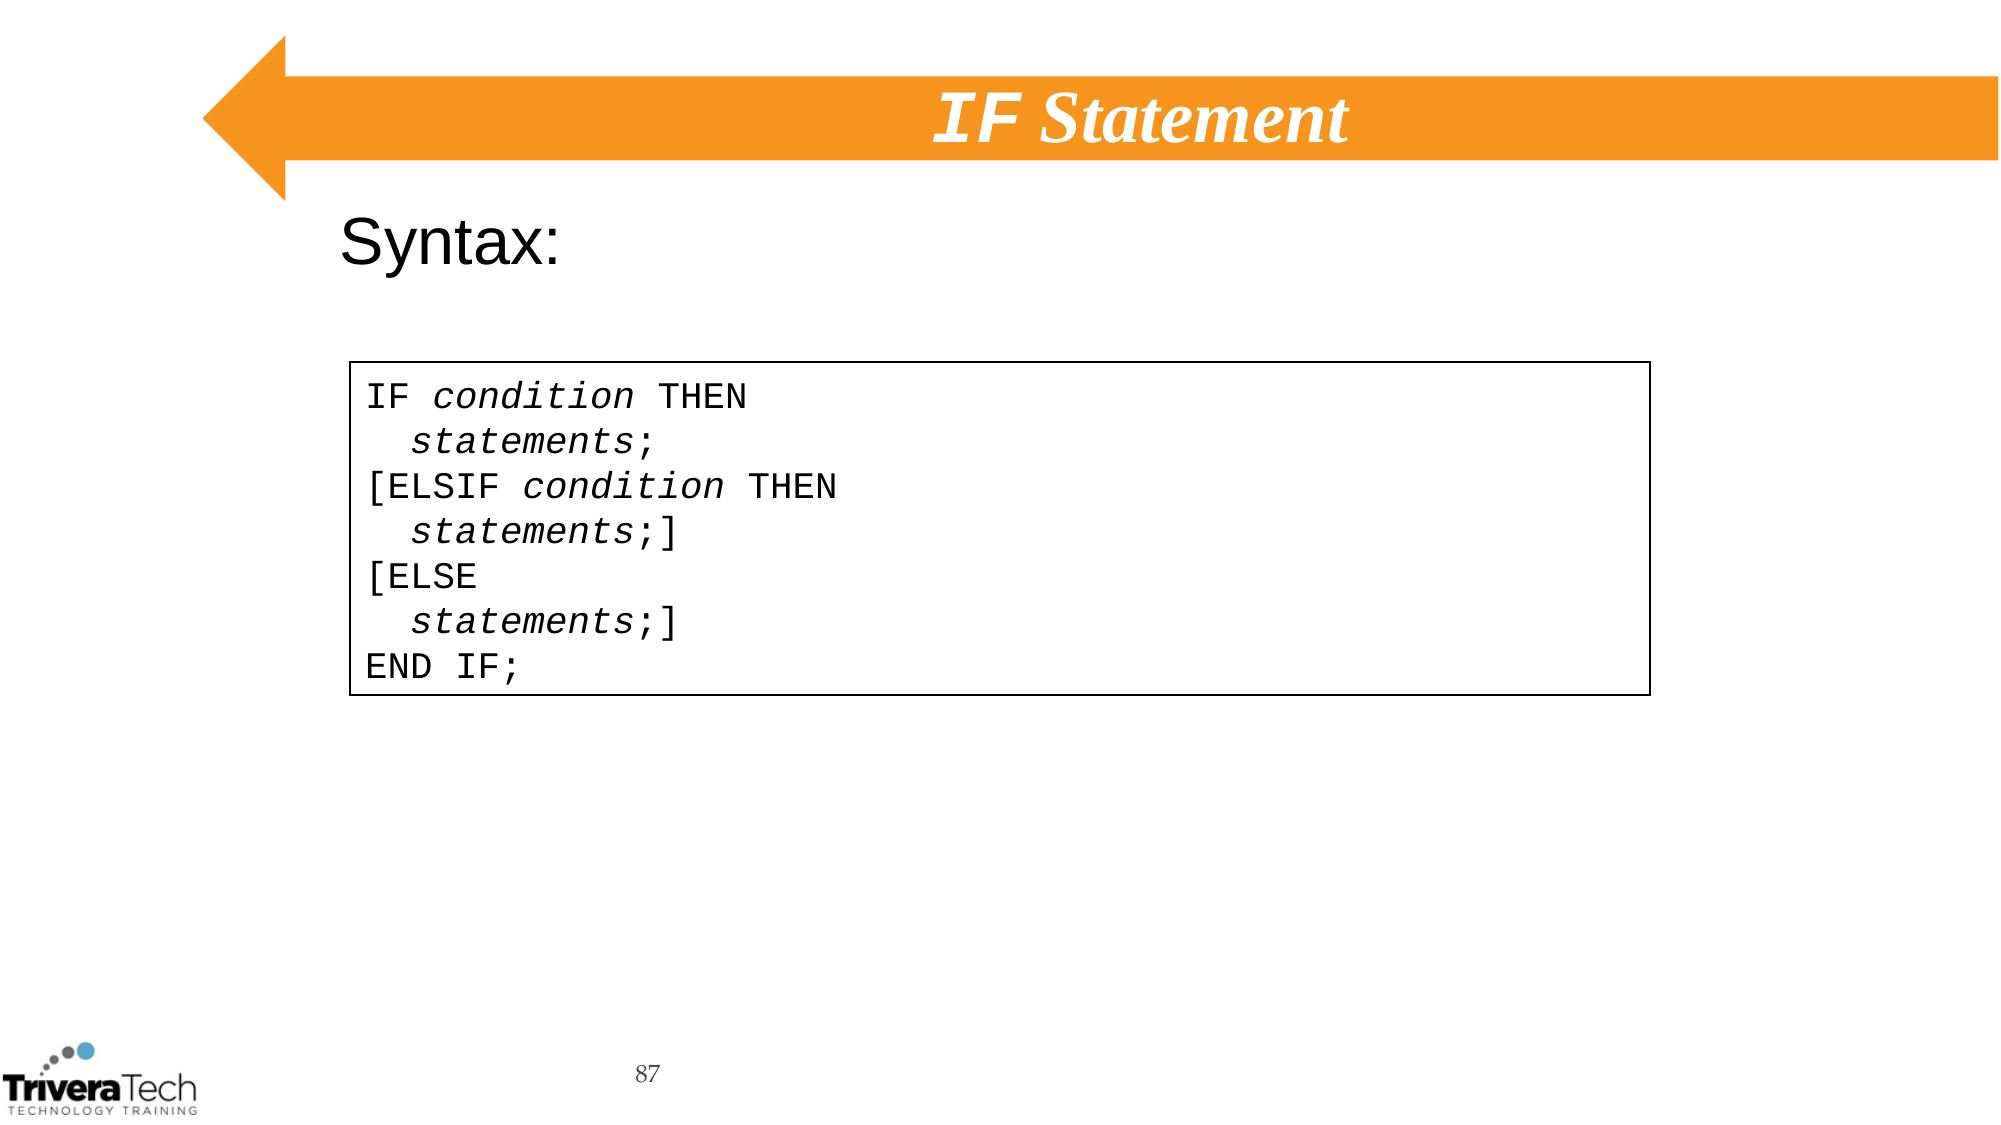

# IF Statement
Syntax:
IF condition THEN
  statements;
[ELSIF condition THEN
  statements;]
[ELSE
  statements;]
END IF;

87